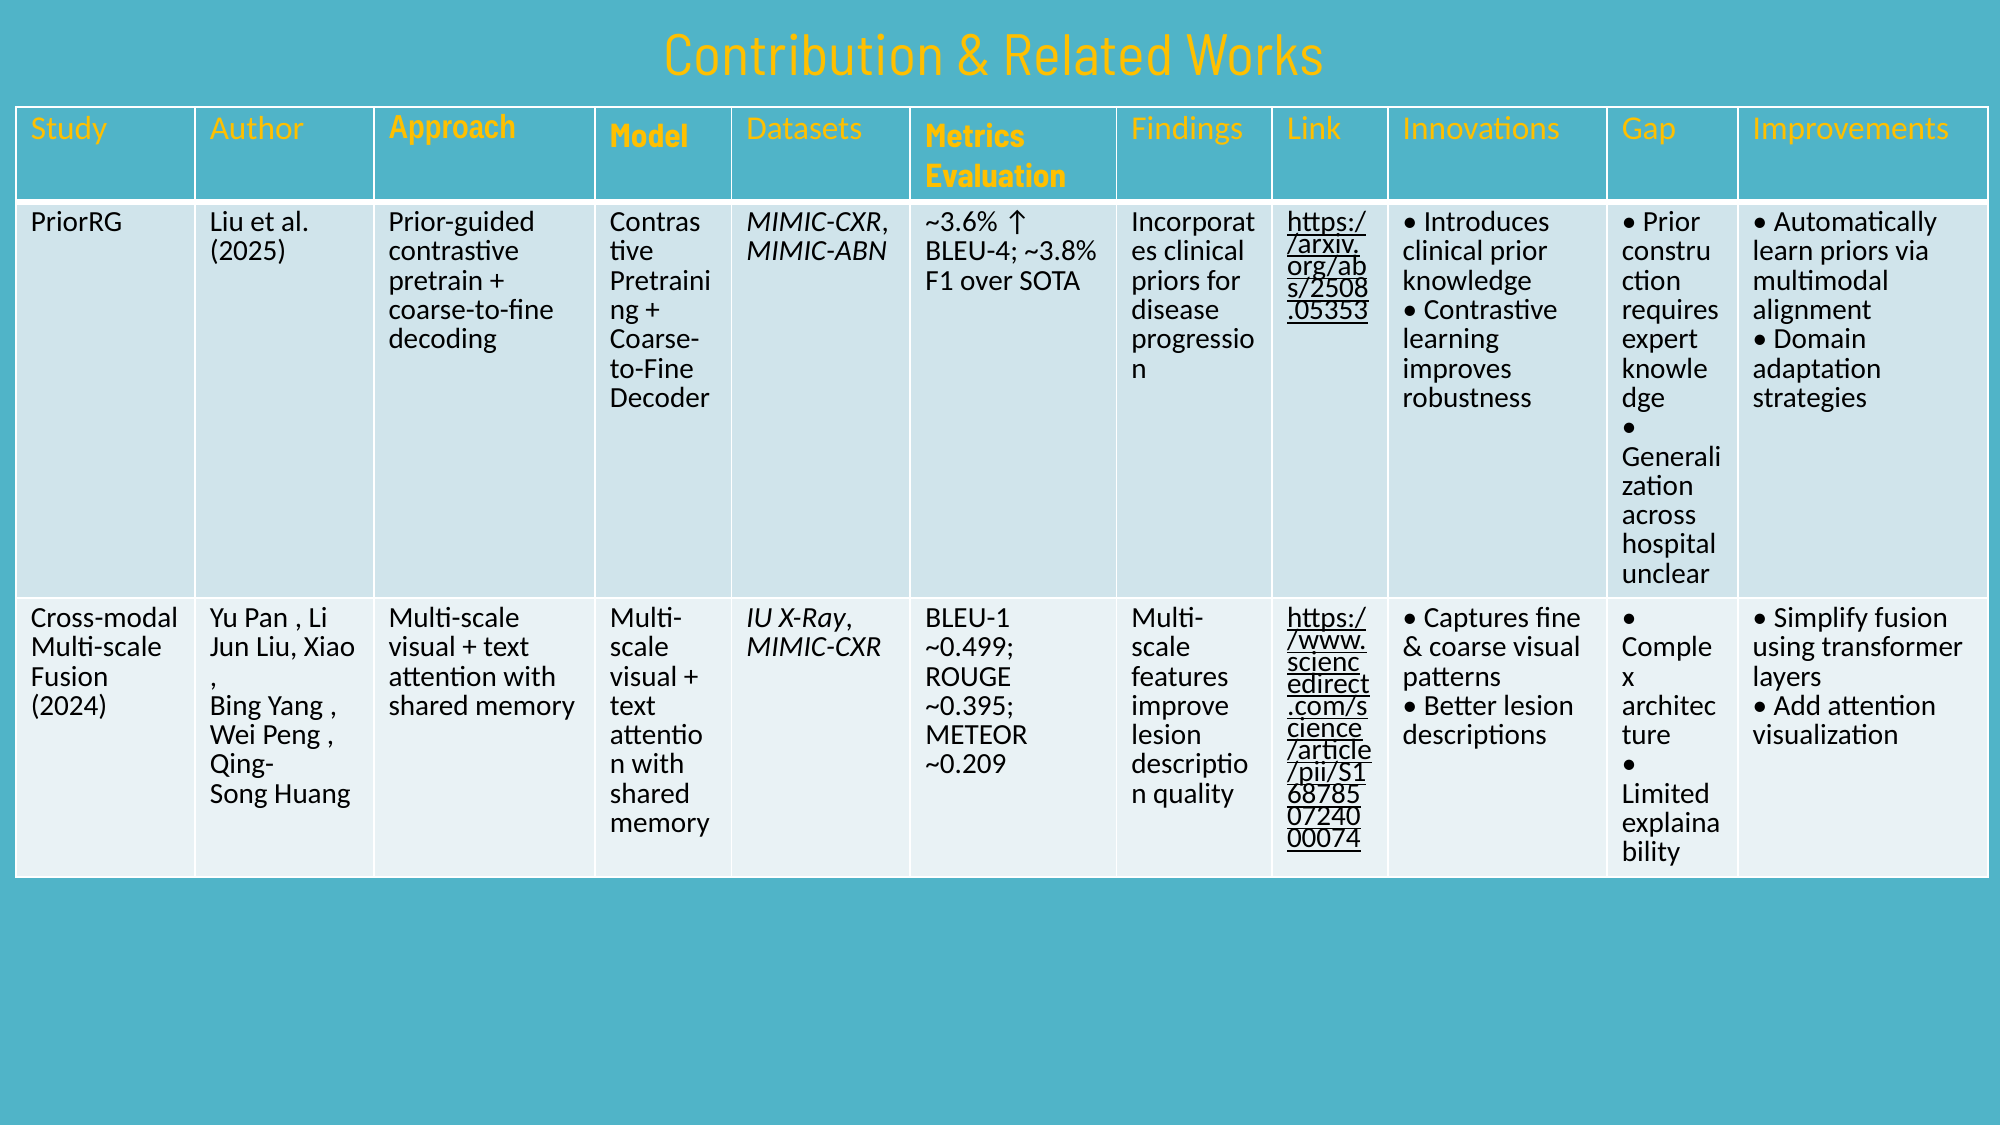

Contribution & Related Works
| Study | Author | Approach | Model | Datasets | Metrics Evaluation | Findings | Link | Innovations | Gap | Improvements |
| --- | --- | --- | --- | --- | --- | --- | --- | --- | --- | --- |
| PriorRG | Liu et al. (2025) | Prior-guided contrastive pretrain + coarse-to-fine decoding | Contrastive Pretraining + Coarse-to-Fine Decoder | MIMIC-CXR, MIMIC-ABN | ~3.6% ↑ BLEU-4; ~3.8% F1 over SOTA | Incorporates clinical priors for disease progression | https://arxiv.org/abs/2508.05353 | • Introduces clinical prior knowledge • Contrastive learning improves robustness | • Prior construction requires expert knowledge • Generalization across hospitalunclear | • Automatically learn priors via multimodal alignment • Domain adaptation strategies |
| Cross-modal Multi-scale Fusion (2024) | Yu Pan , Li Jun Liu, Xiao , Bing Yang , Wei Peng , Qing-Song Huang | Multi-scale visual + text attention with shared memory | Multi-scale visual + text attention with shared memory | IU X-Ray, MIMIC-CXR | BLEU-1 ~0.499; ROUGE ~0.395; METEOR ~0.209 | Multi-scale features improve lesion description quality | https://www.sciencedirect.com/science/article/pii/S1687850724000074 | • Captures fine & coarse visual patterns • Better lesion descriptions | • Complex architecture • Limited explainability | • Simplify fusion using transformer layers • Add attention visualization |